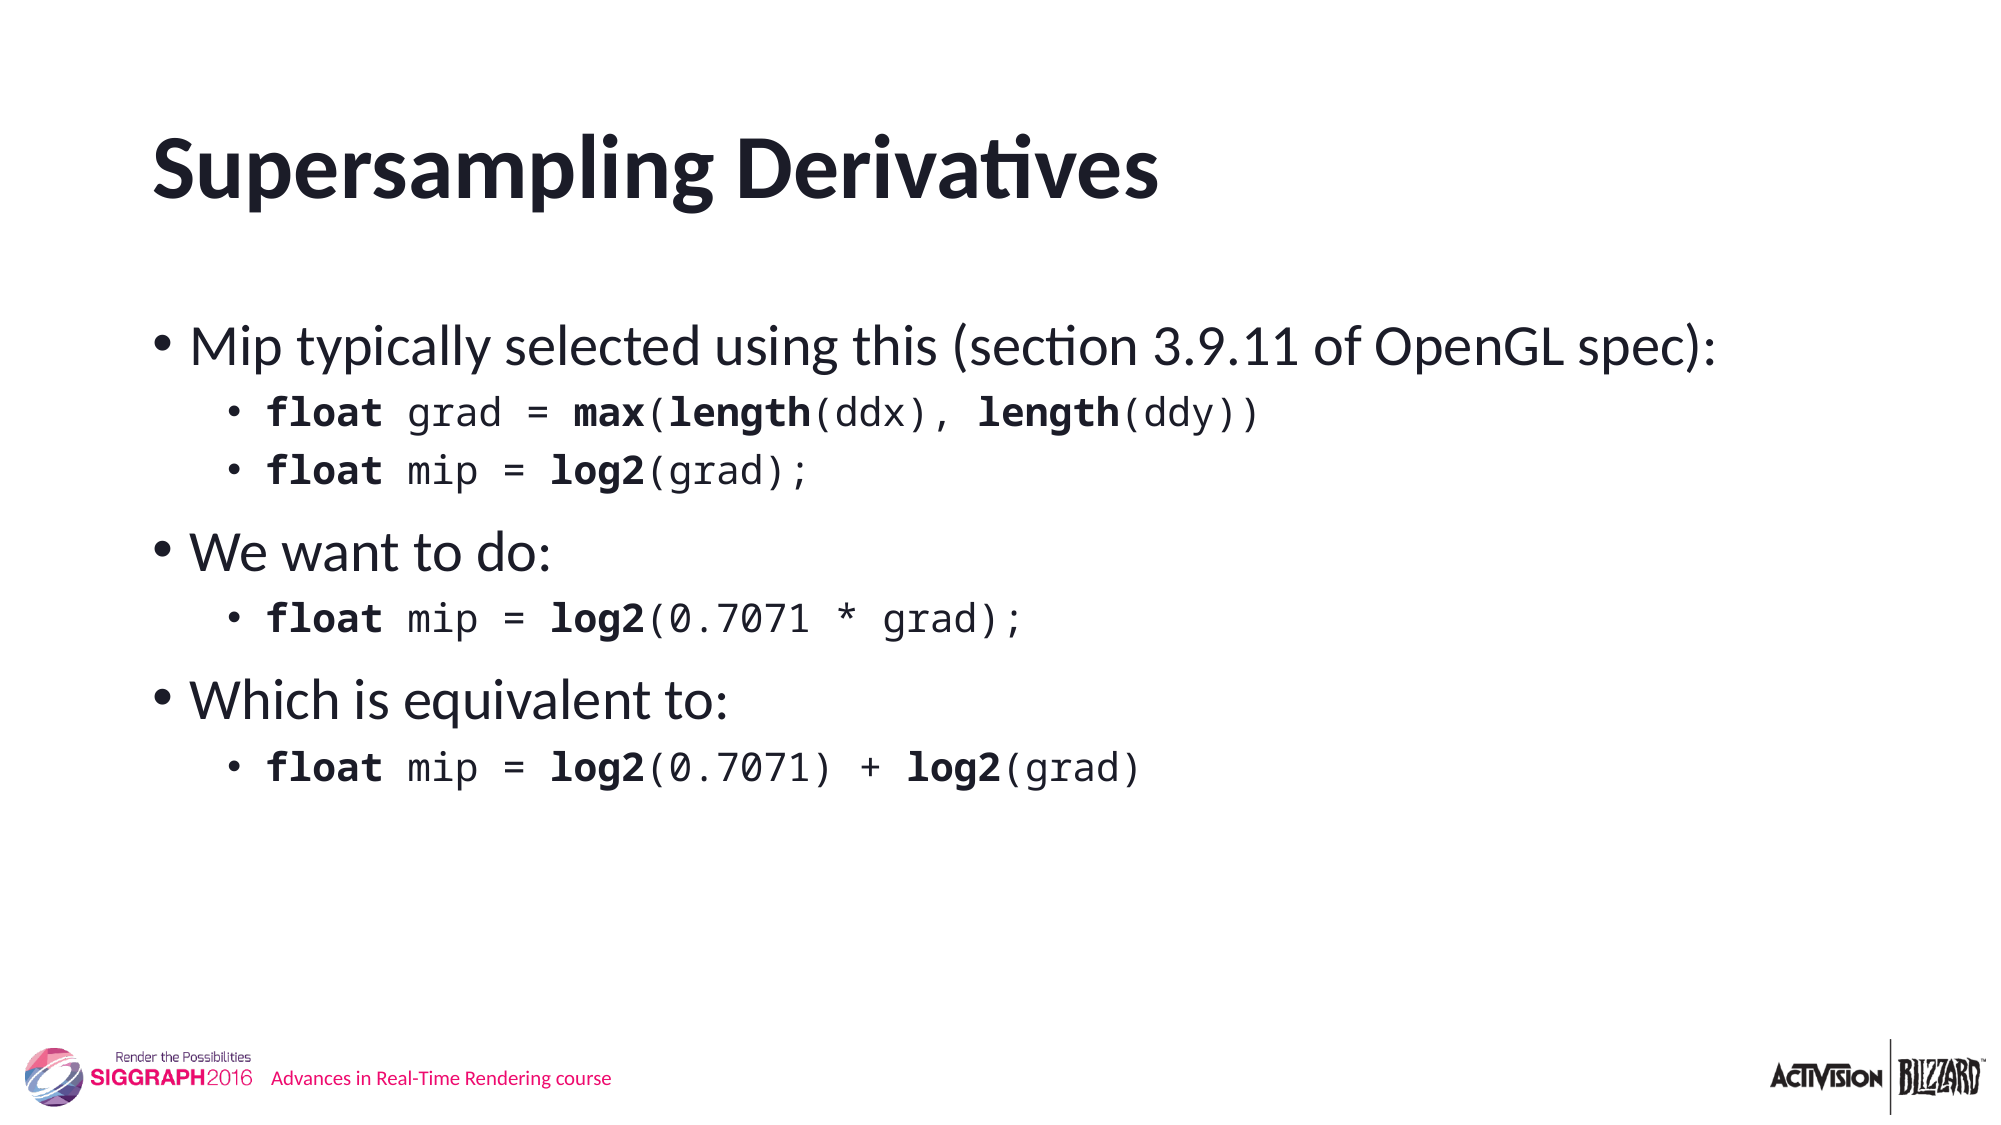

# Supersampling Derivatives
Mip typically selected using this (section 3.9.11 of OpenGL spec):
float grad = max(length(ddx), length(ddy))
float mip = log2(grad);
We want to do:
float mip = log2(0.7071 * grad);
Which is equivalent to:
float mip = log2(0.7071) + log2(grad)

Advances in Real-Time Rendering course